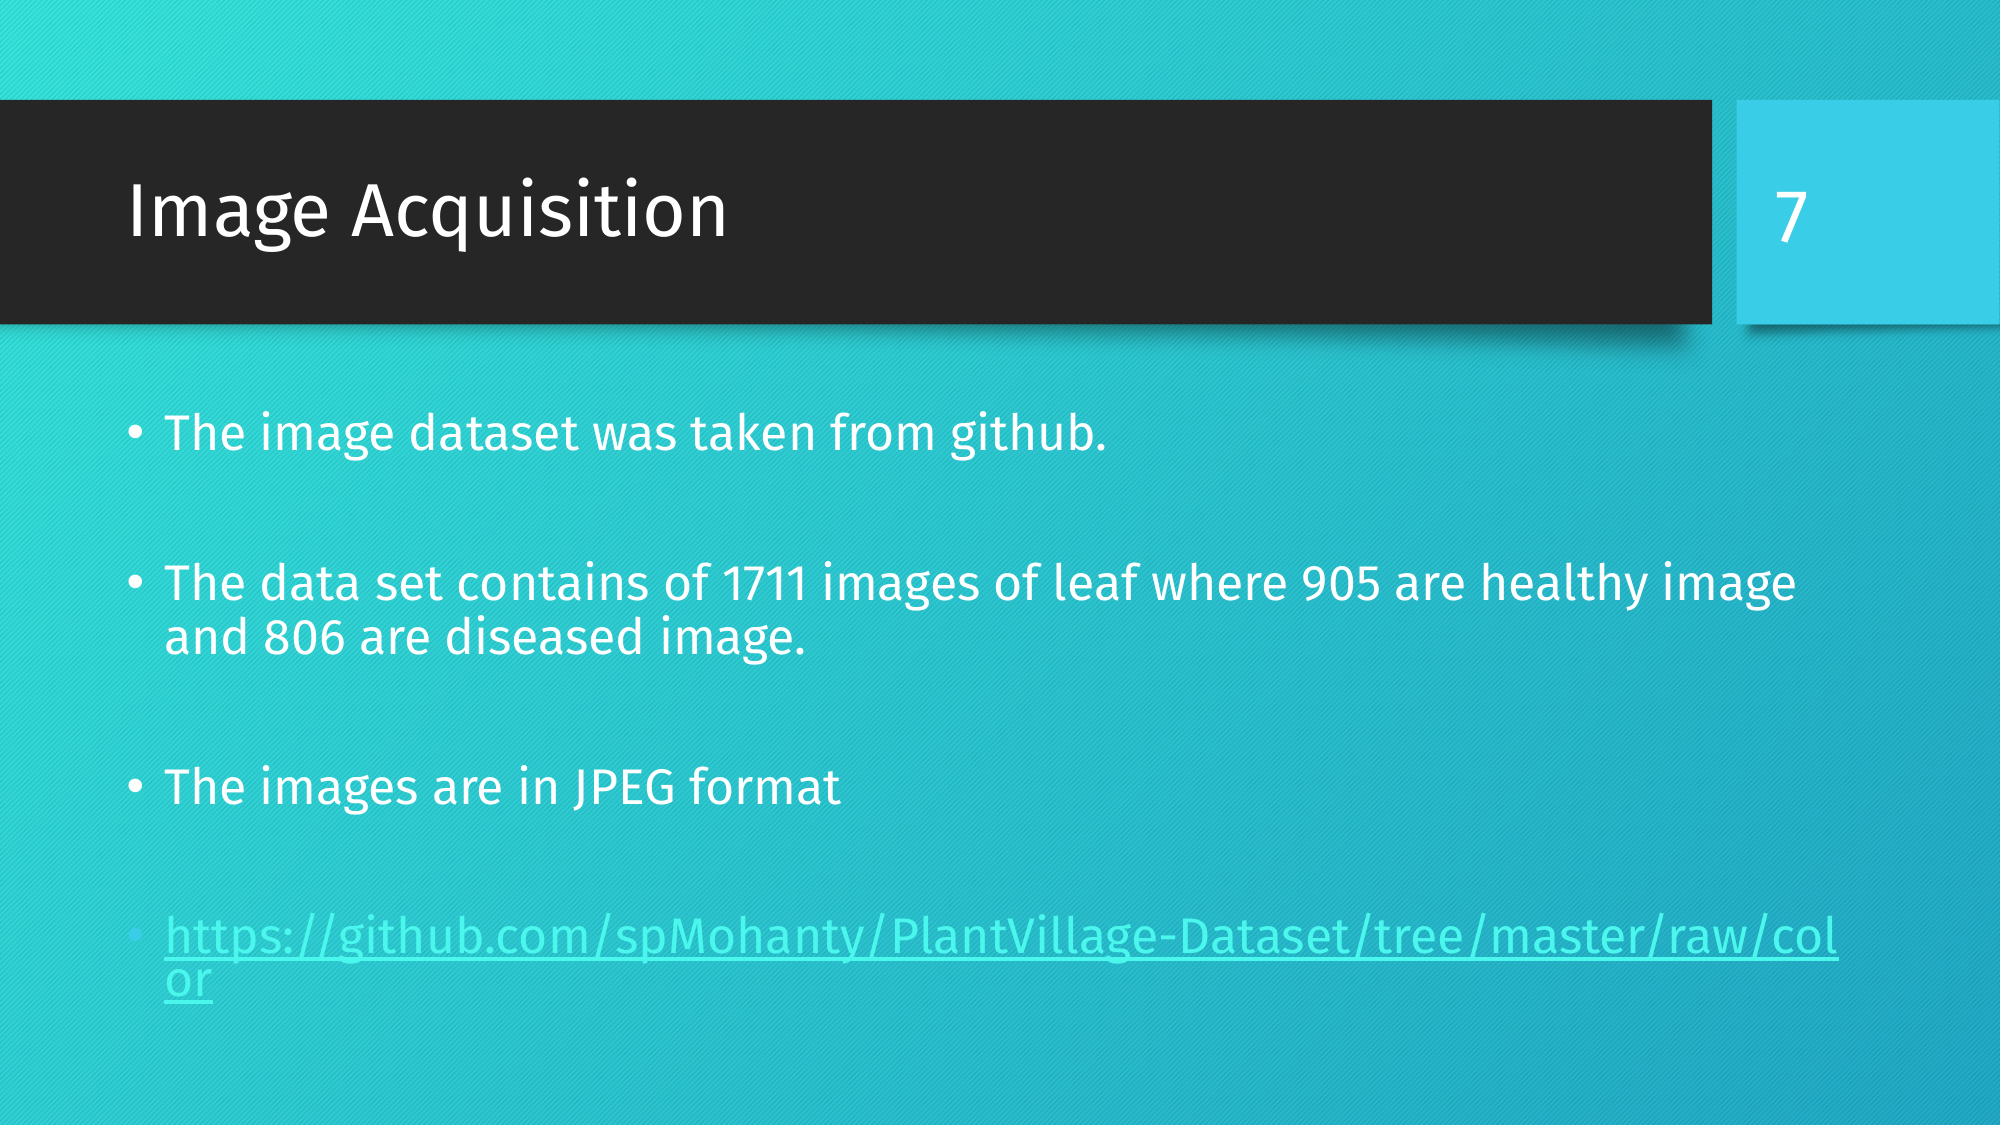

7
# Image Acquisition
The image dataset was taken from github.

The data set contains of 1711 images of leaf where 905 are healthy image and 806 are diseased image.

The images are in JPEG format

https://github.com/spMohanty/PlantVillage-Dataset/tree/master/raw/color